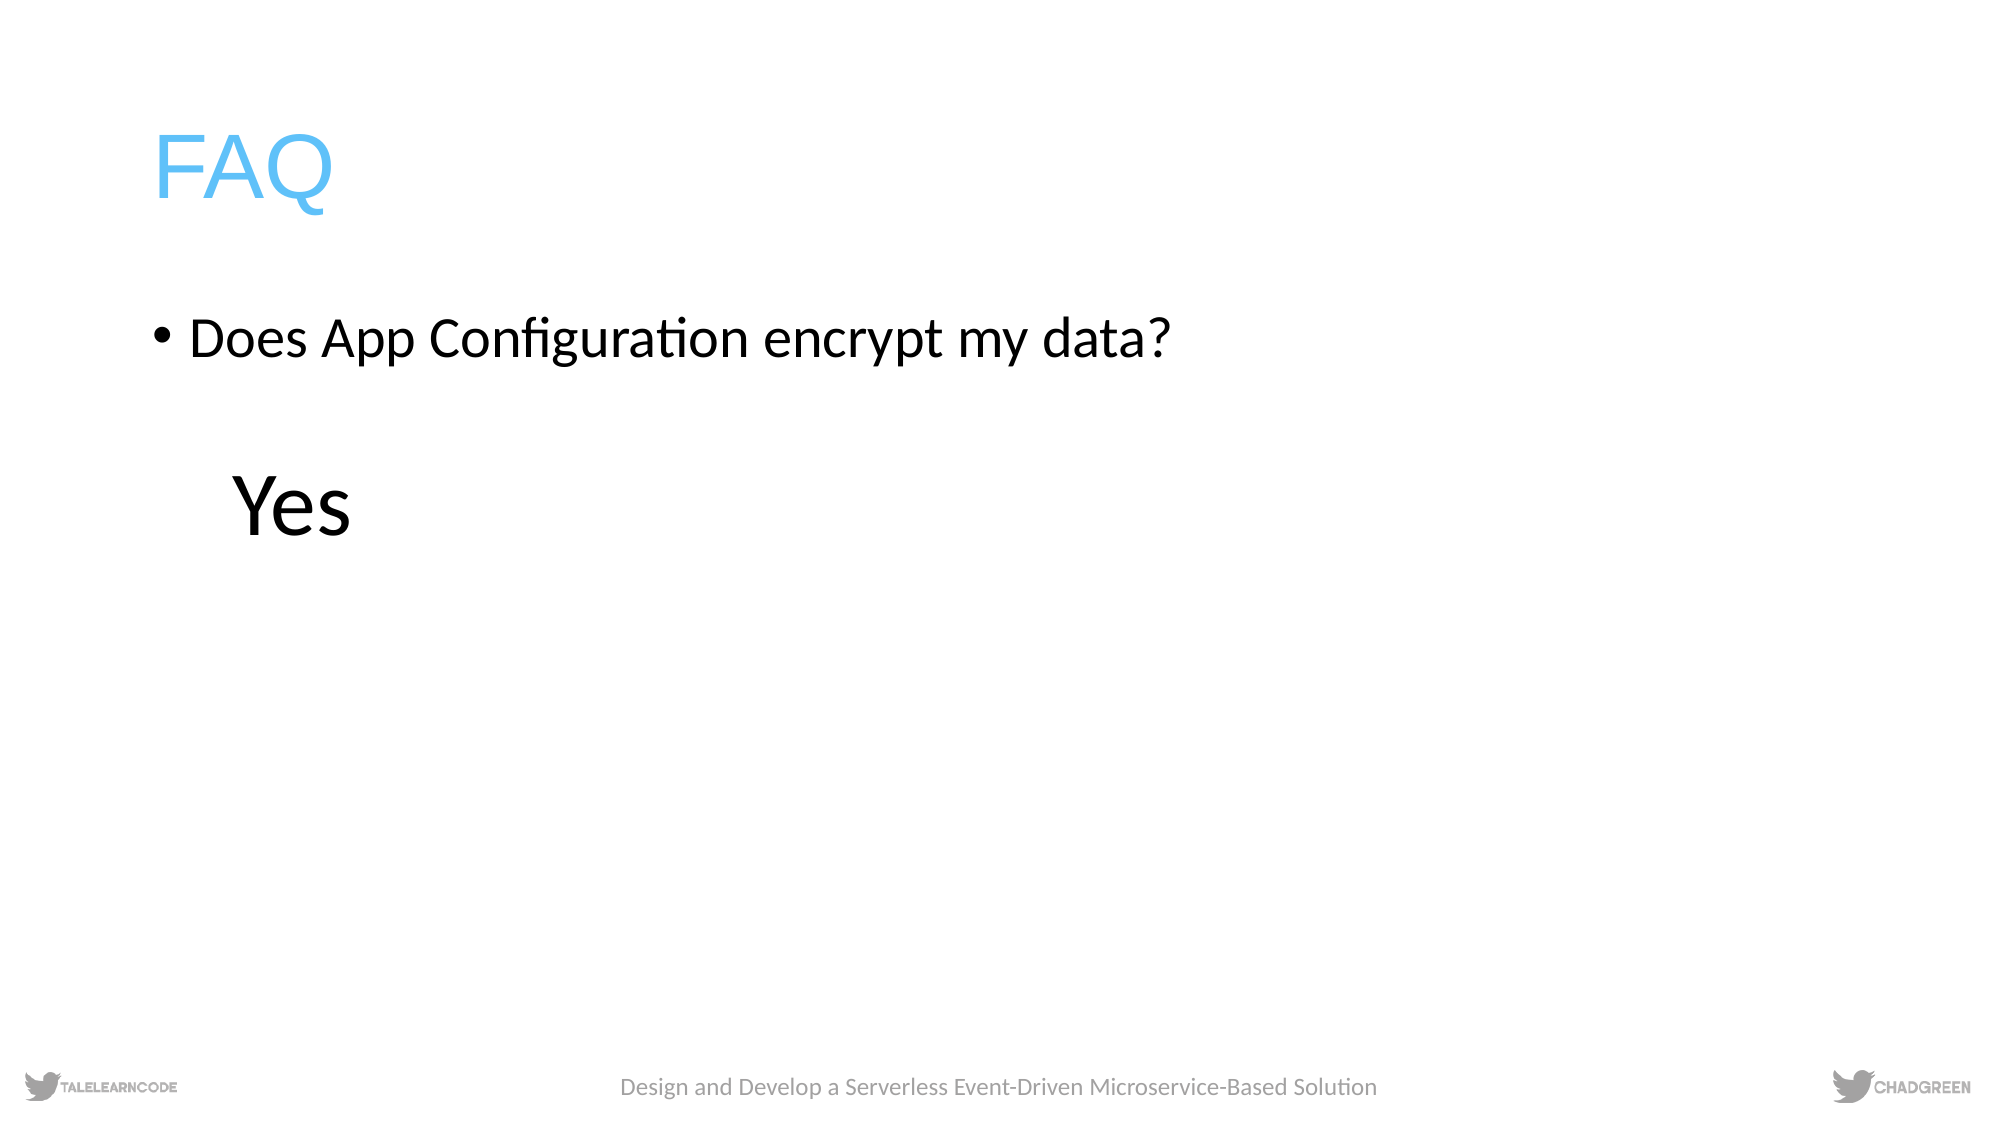

# FAQ
Does App Configuration encrypt my data?
Yes